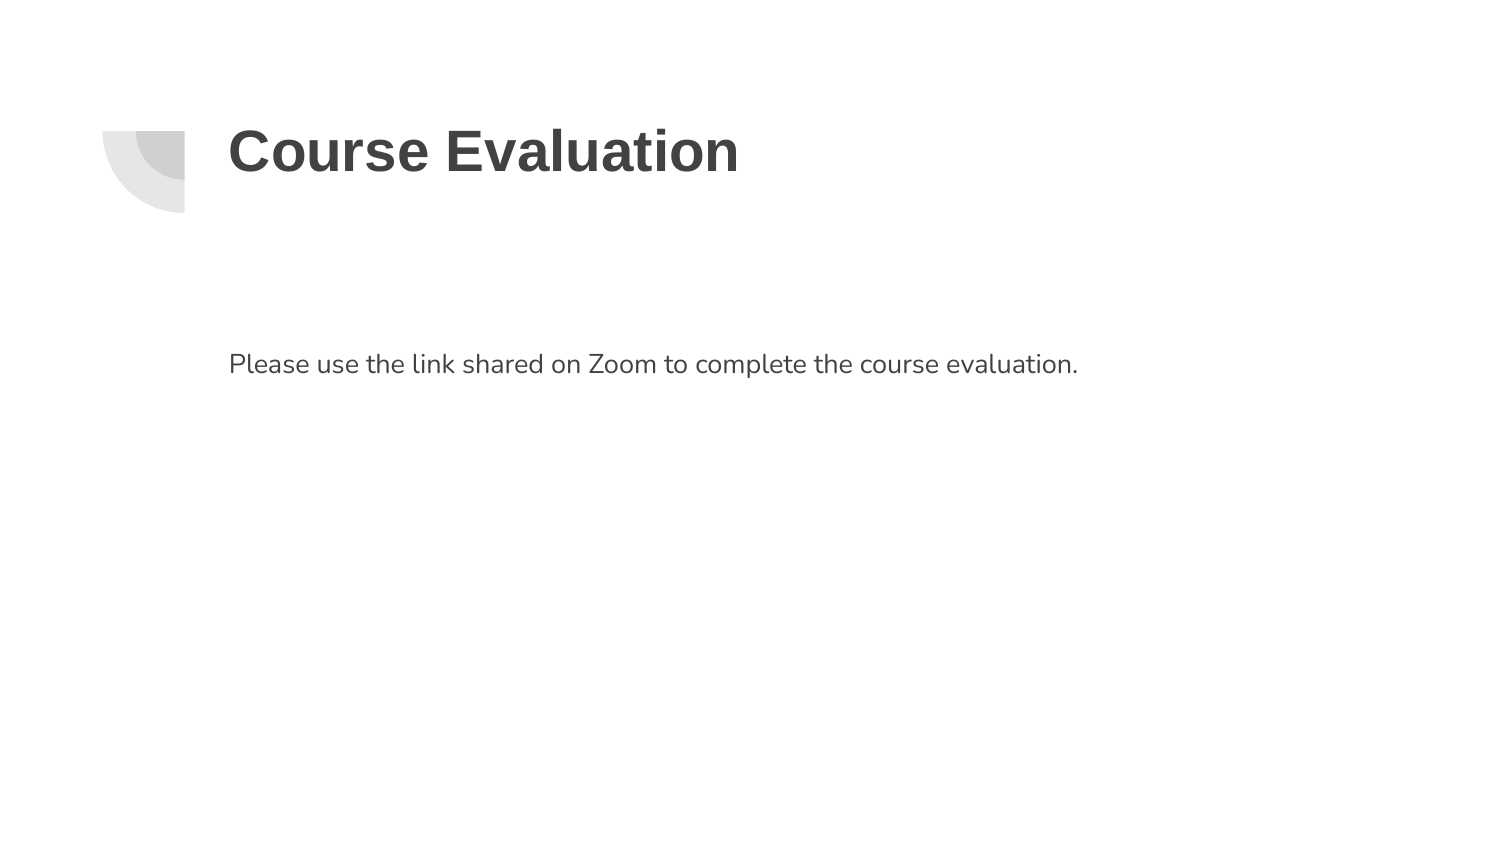

# Course Evaluation
Please use the link shared on Zoom to complete the course evaluation.